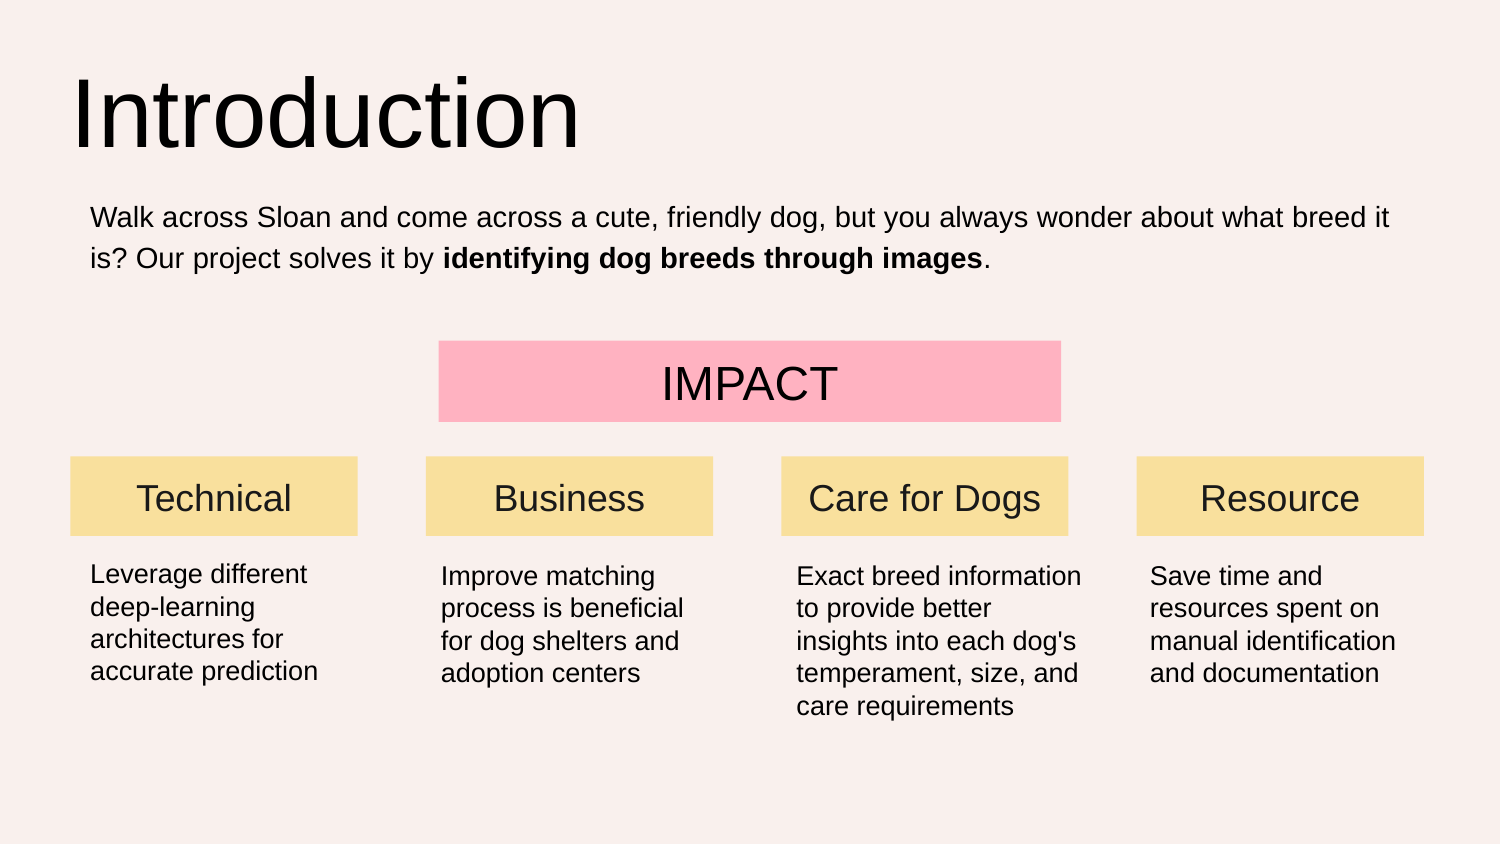

Introduction
Walk across Sloan and come across a cute, friendly dog, but you always wonder about what breed it is? Our project solves it by identifying dog breeds through images.

IMPACT
Technical
Business
Care for Dogs
Resource
Leverage different deep-learning architectures for accurate prediction
Improve matching process is beneficial for dog shelters and adoption centers
Exact breed information to provide better insights into each dog's temperament, size, and care requirements
Save time and resources spent on manual identification and documentation